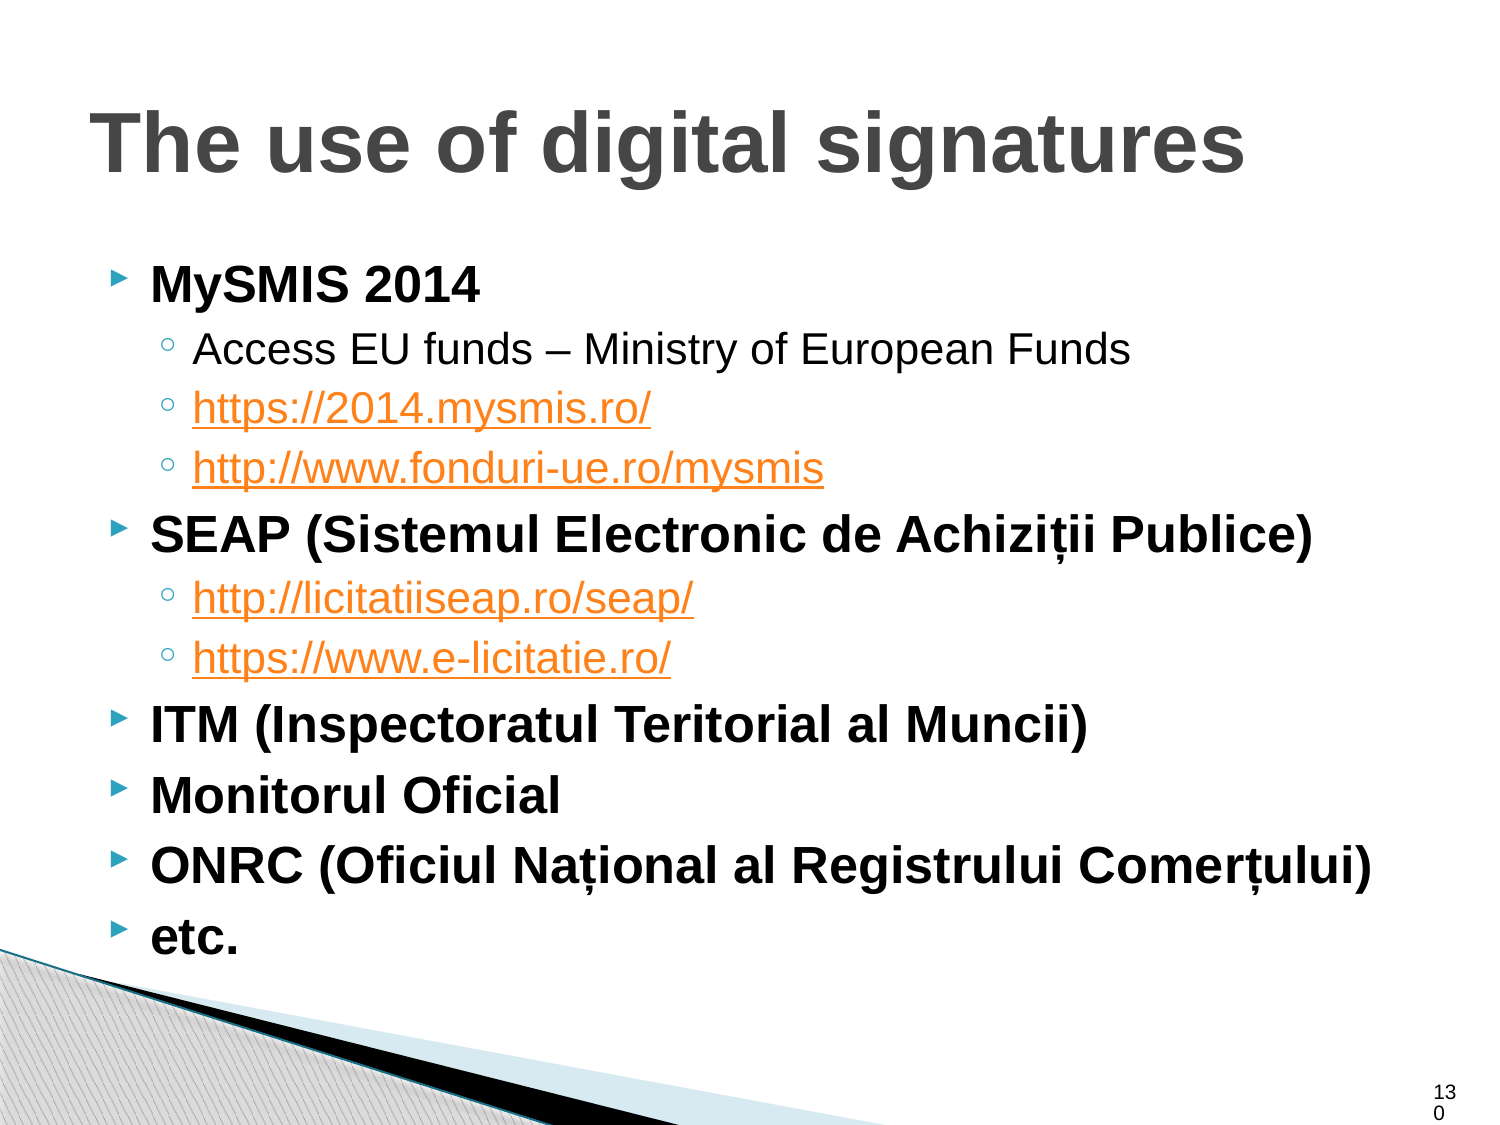

# The use of digital signatures
MySMIS 2014
Access EU funds – Ministry of European Funds
https://2014.mysmis.ro/
http://www.fonduri-ue.ro/mysmis
SEAP (Sistemul Electronic de Achiziții Publice)
http://licitatiiseap.ro/seap/
https://www.e-licitatie.ro/
ITM (Inspectoratul Teritorial al Muncii)
Monitorul Oficial
ONRC (Oficiul Național al Registrului Comerțului)
etc.
130